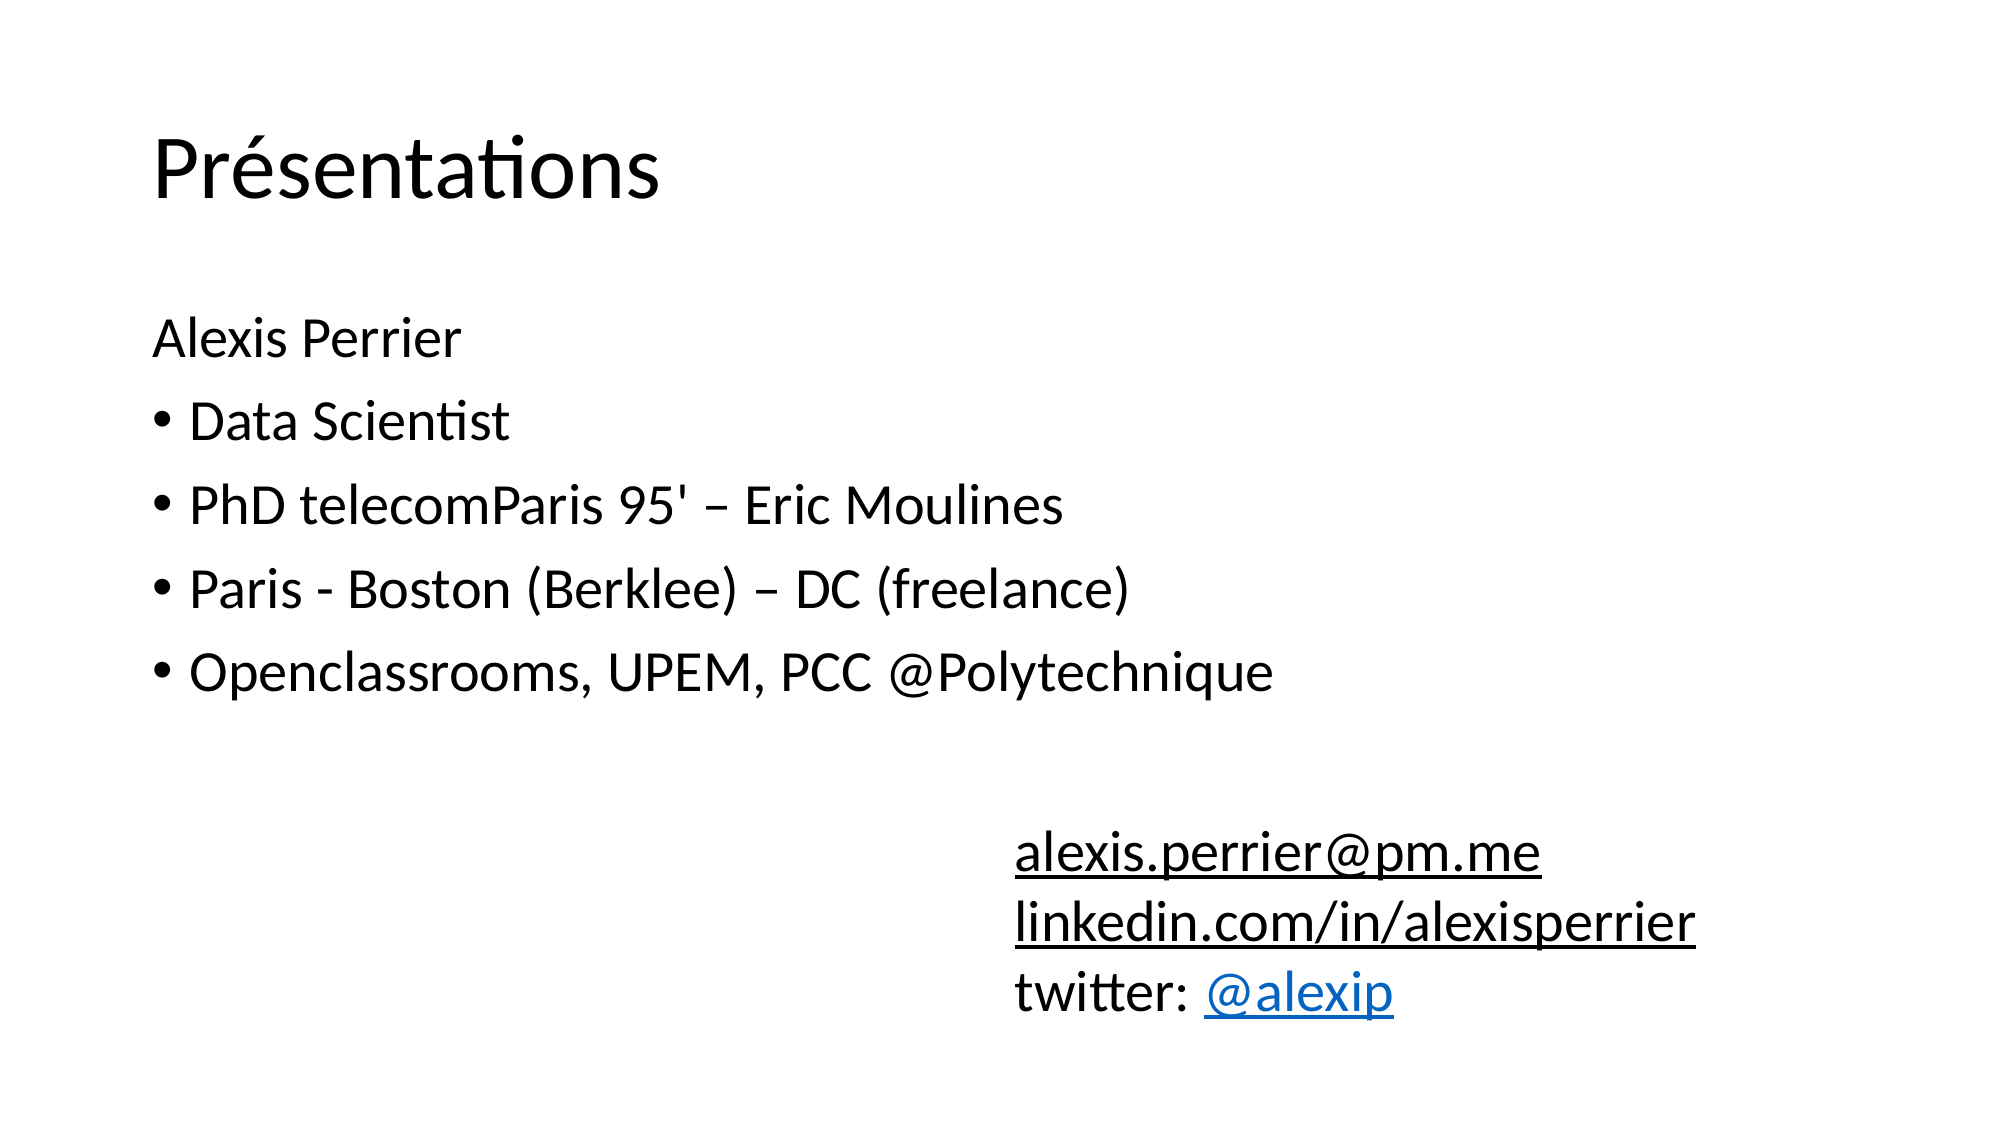

# Présentations
Alexis Perrier
Data Scientist
PhD telecomParis 95' – Eric Moulines
Paris - Boston (Berklee) – DC (freelance)
Openclassrooms, UPEM, PCC @Polytechnique

alexis.perrier@pm.me
linkedin.com/in/alexisperrier
twitter: @alexip